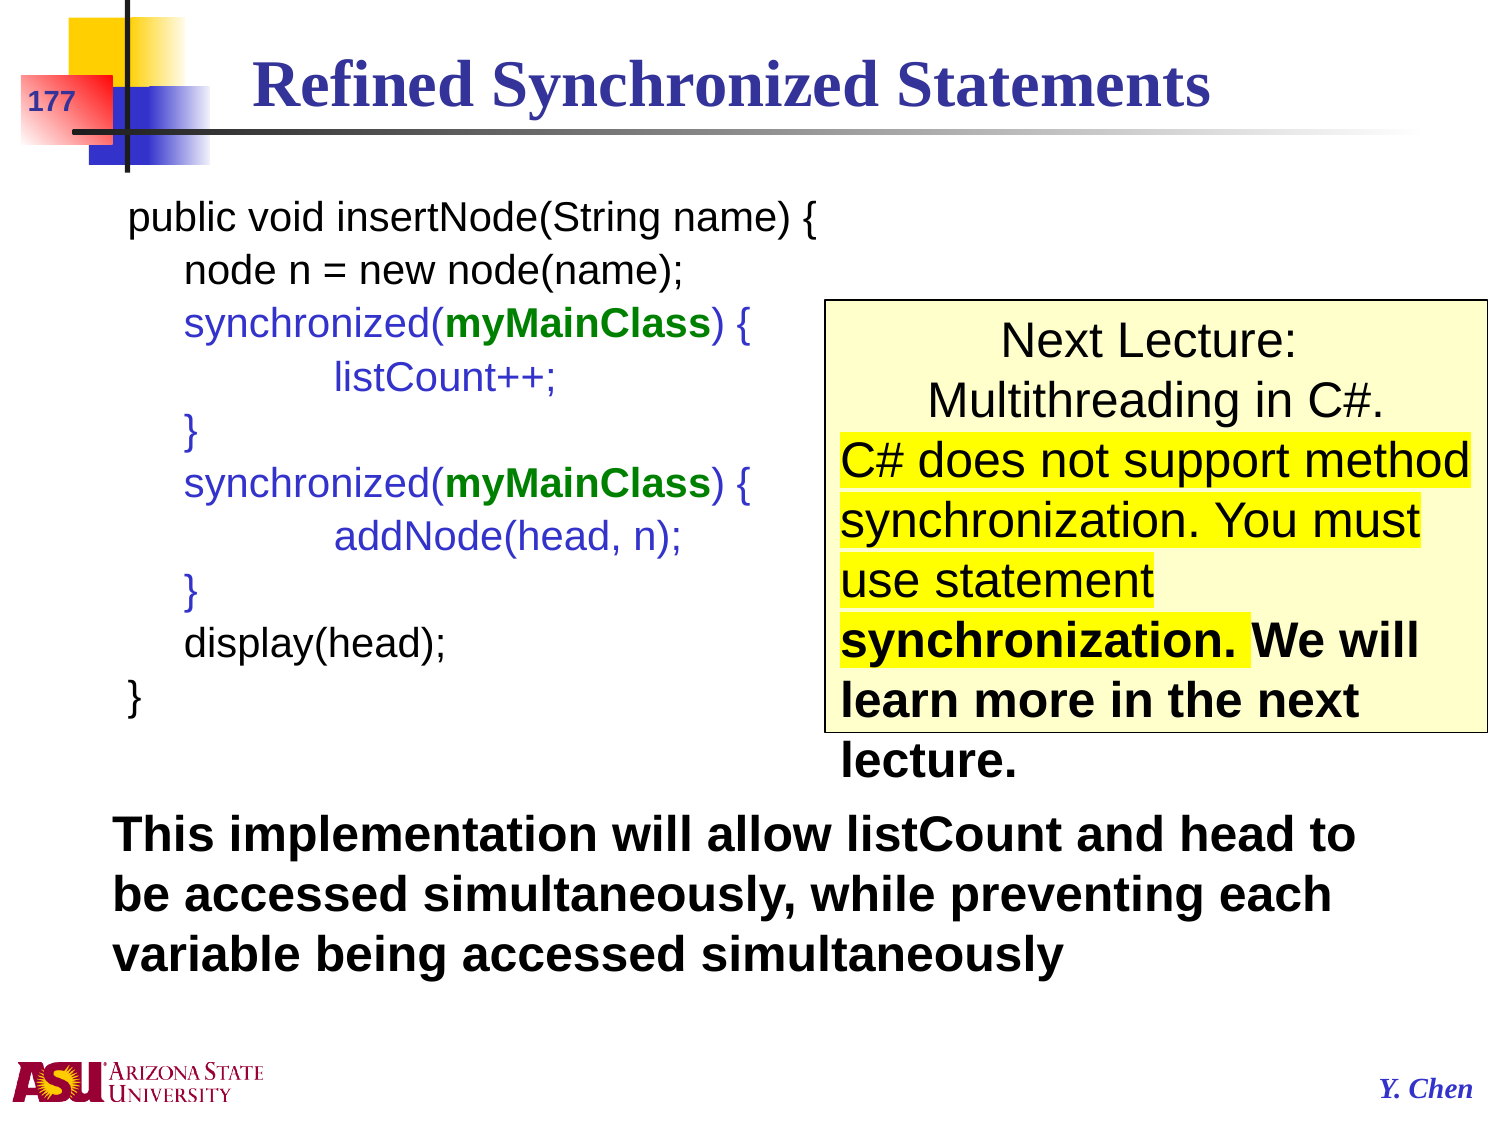

# Refined Synchronized Statements
177
public void insertNode(String name) {
	node n = new node(name);
	synchronized(myMainClass) {
		listCount++;
	}
	synchronized(myMainClass) {
		addNode(head, n);
	}
	display(head);
}
Next Lecture:
Multithreading in C#.
C# does not support method synchronization. You must use statement synchronization. We will learn more in the next lecture.
This implementation will allow listCount and head to be accessed simultaneously, while preventing each variable being accessed simultaneously